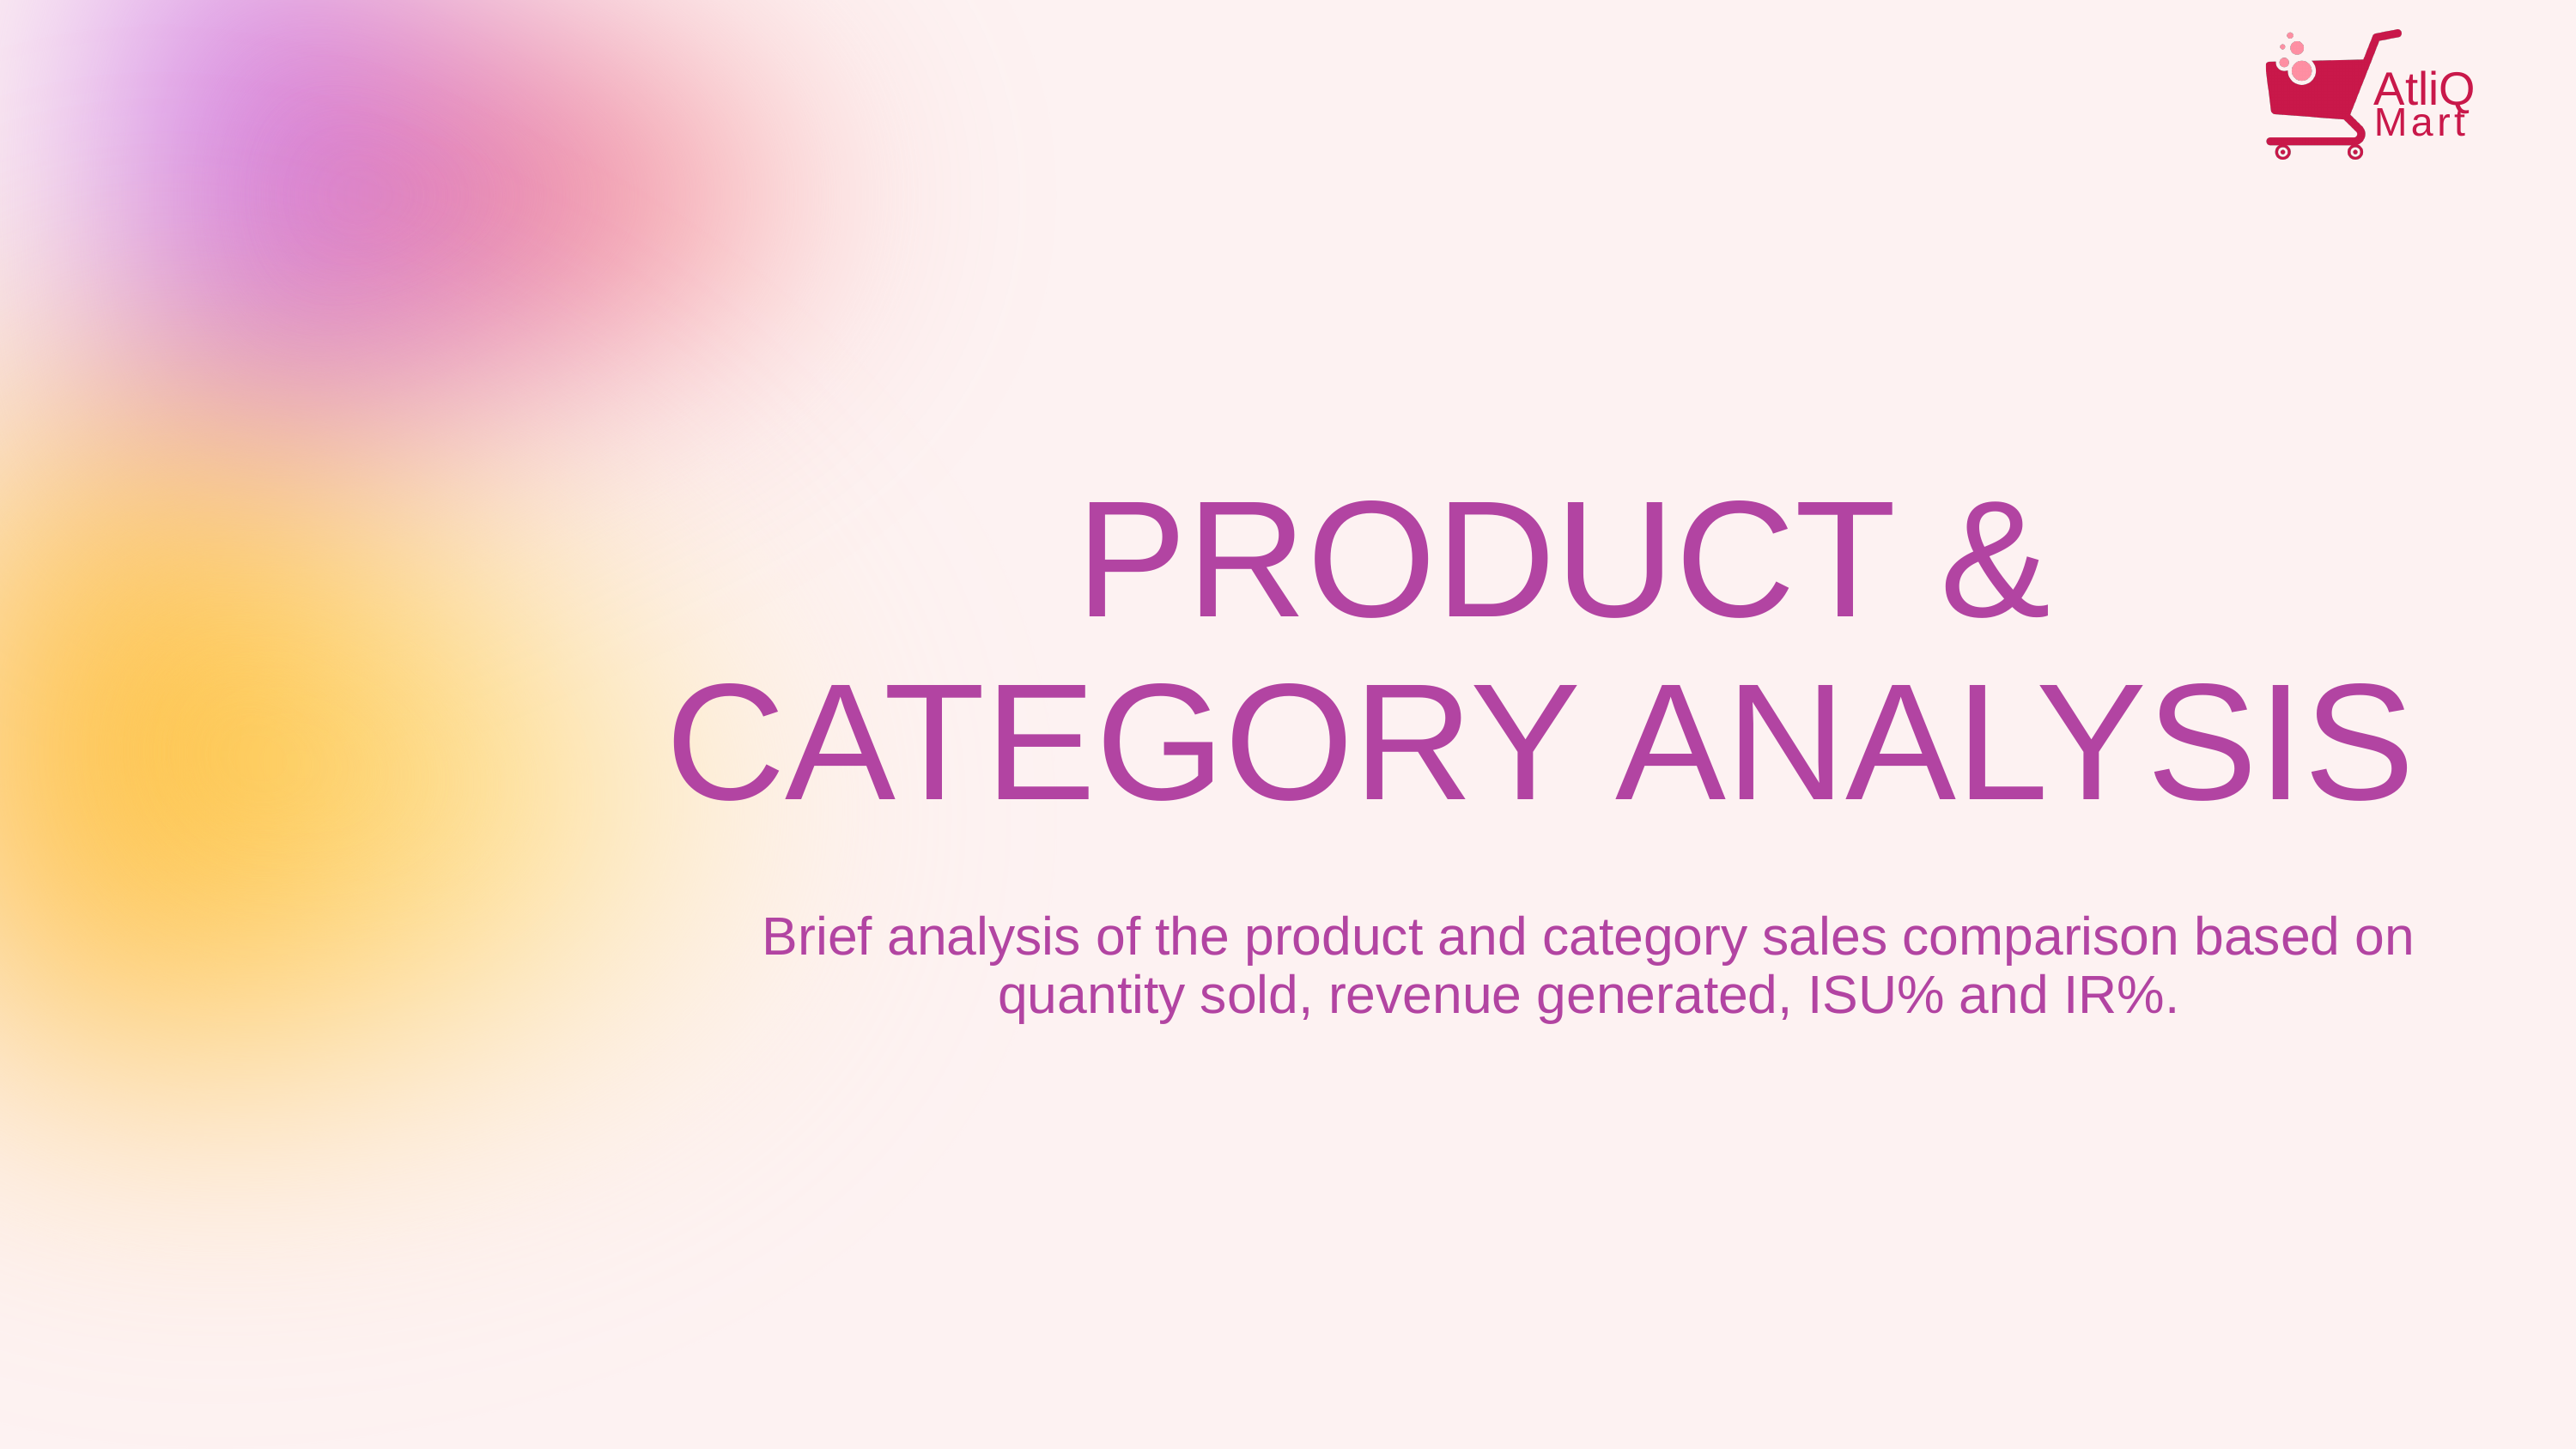

AtliQ
Mart
PRODUCT & CATEGORY ANALYSIS
Brief analysis of the product and category sales comparison based on quantity sold, revenue generated, ISU% and IR%.